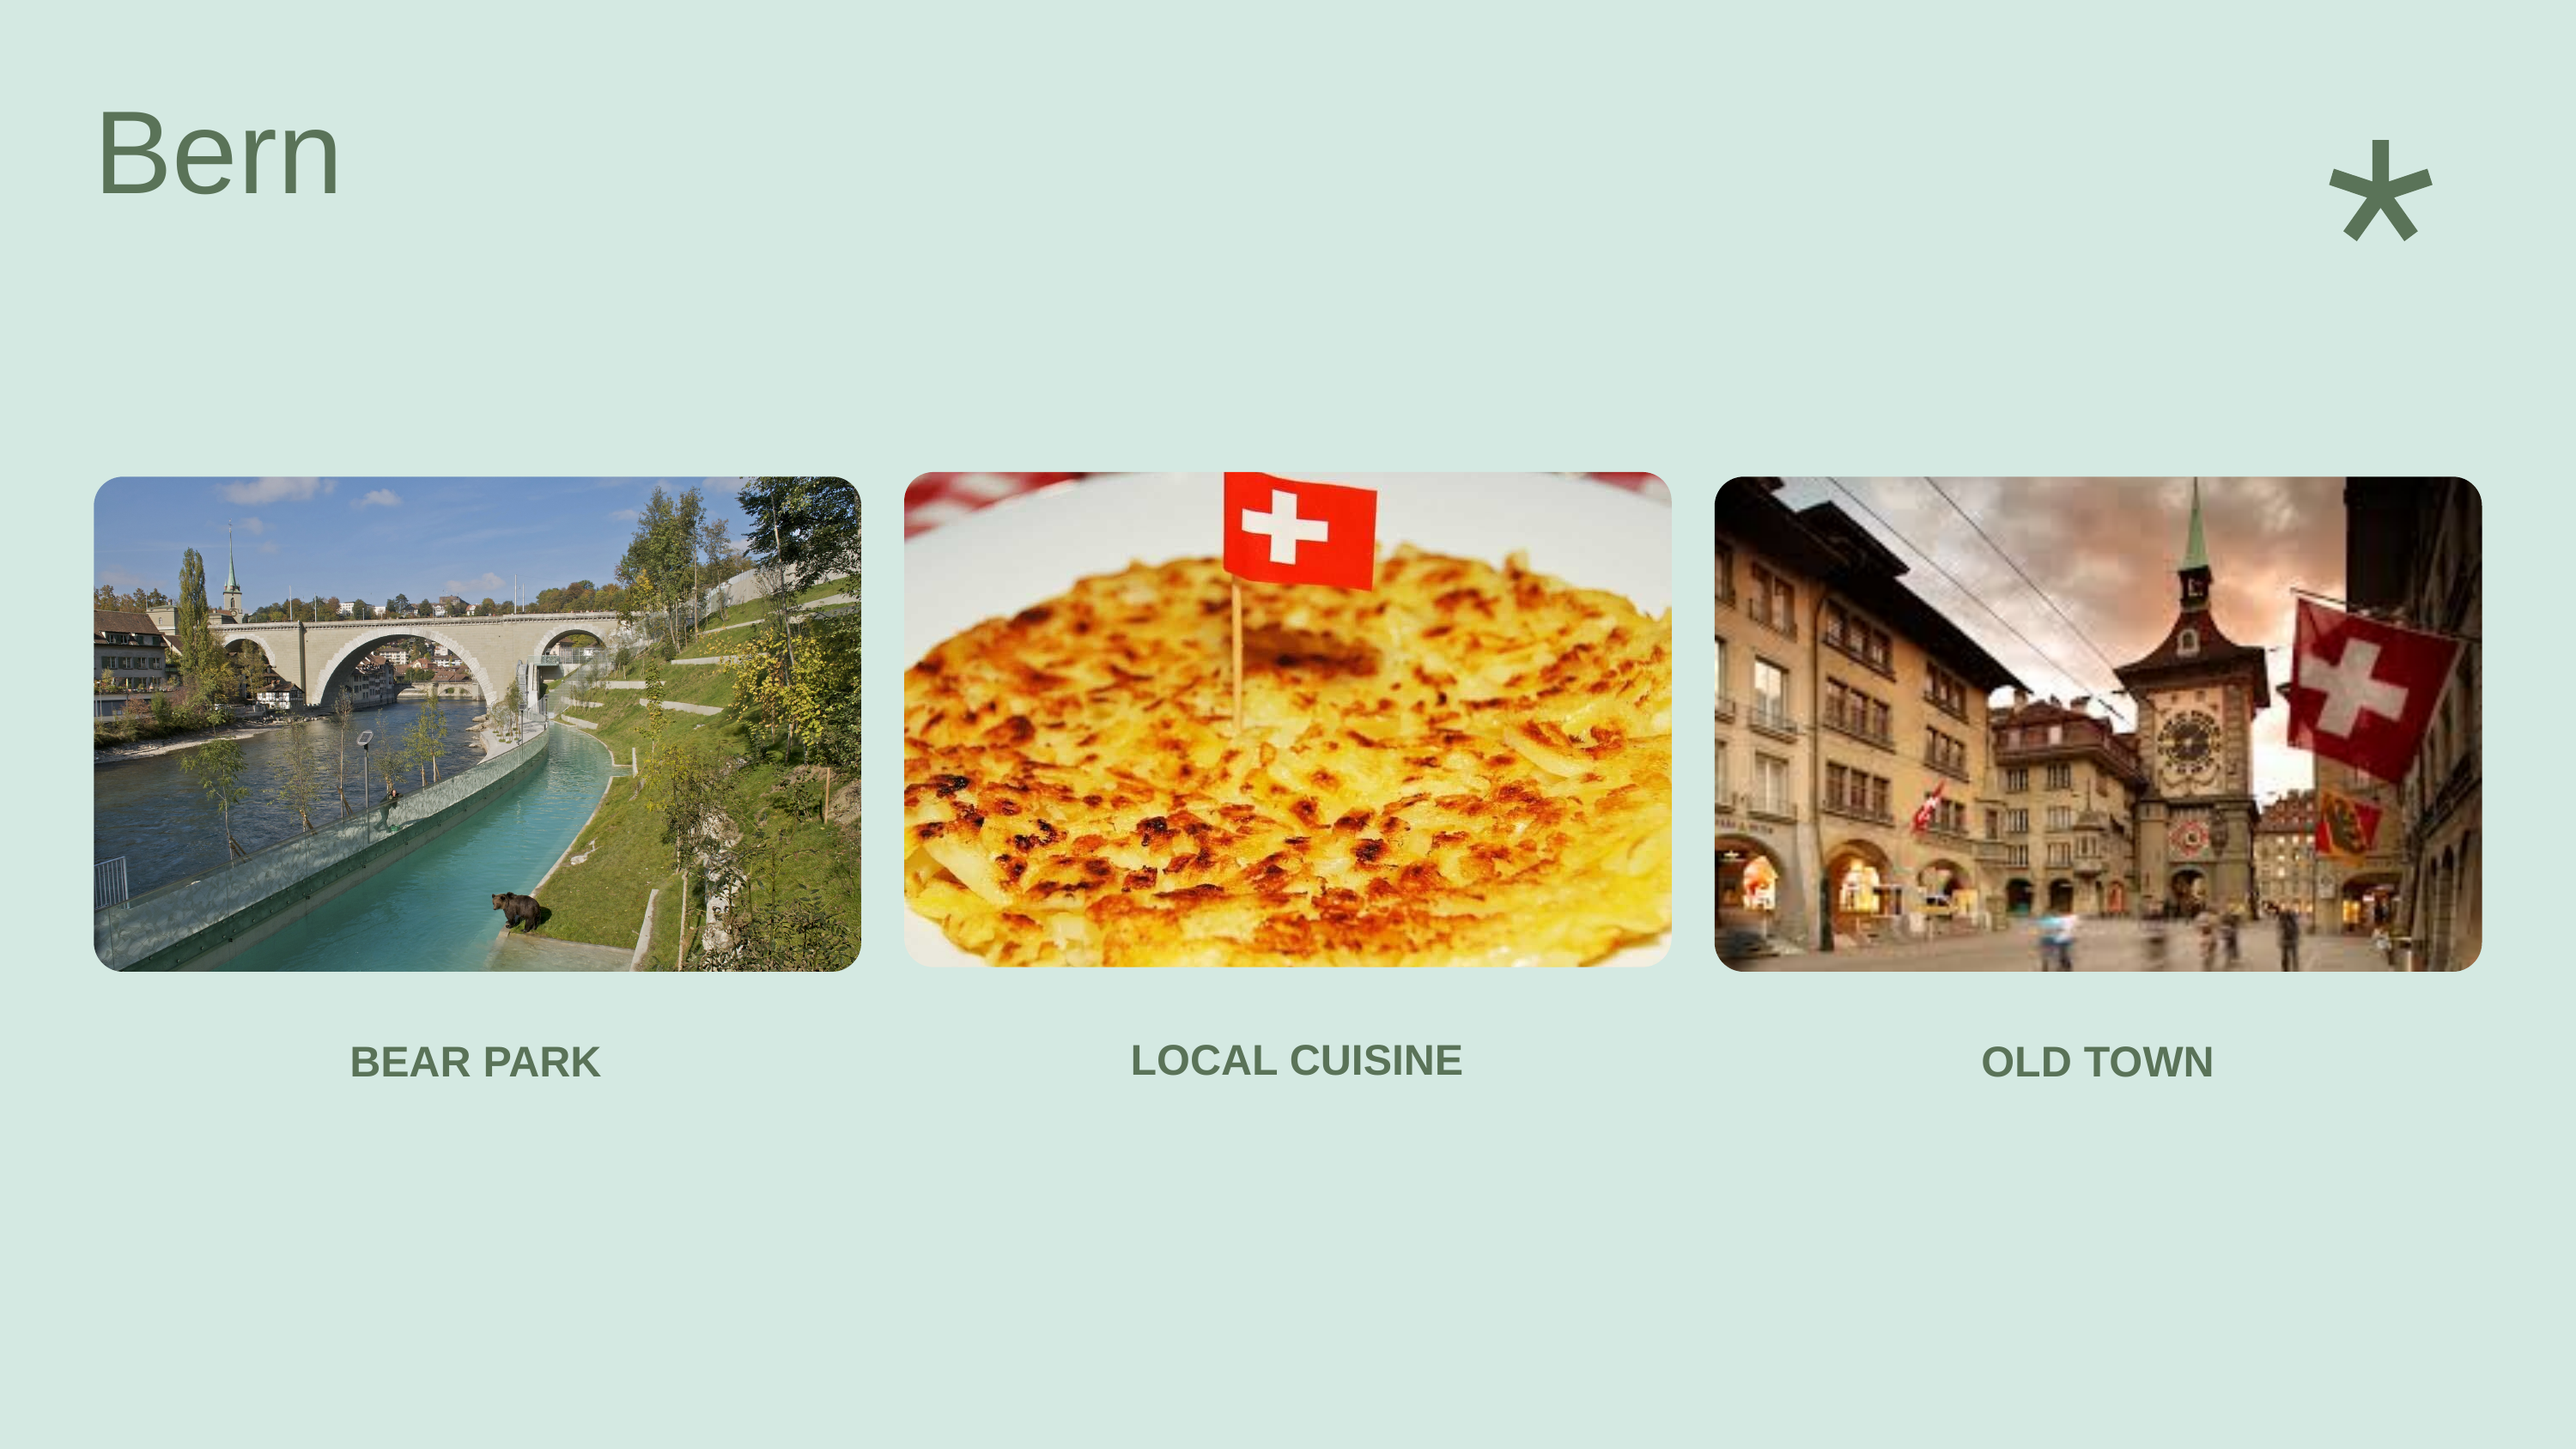

Bern

LOCAL CUISINE
BEAR PARK

OLD TOWN